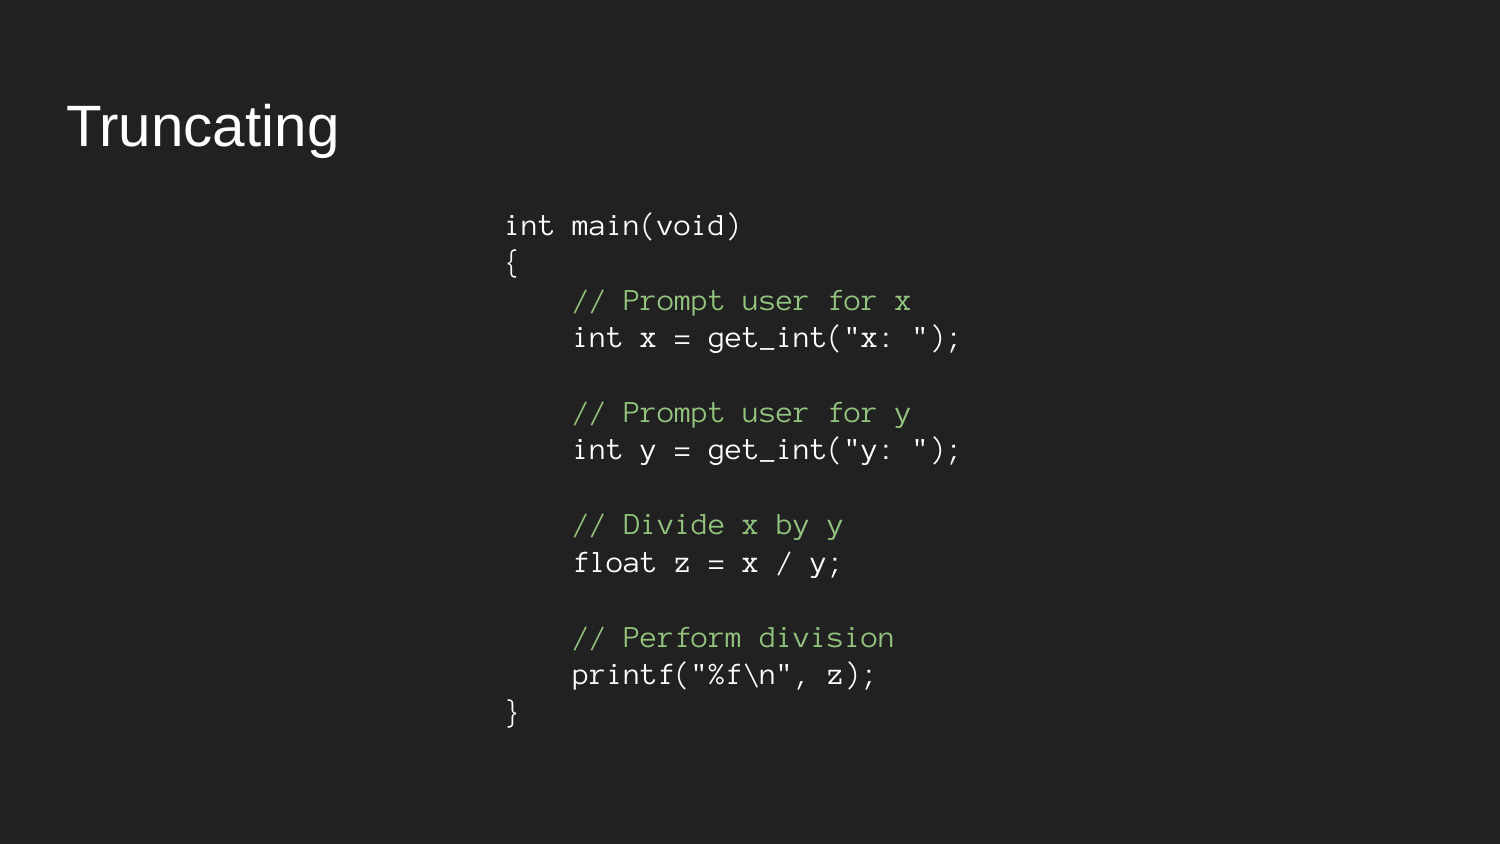

# Truncating
int main(void)
{
    // Prompt user for x
    int x = get_int("x: ");

    // Prompt user for y
    int y = get_int("y: ");

    // Divide x by y
    float z = x / y;

    // Perform division
    printf("%f\n", z);
}